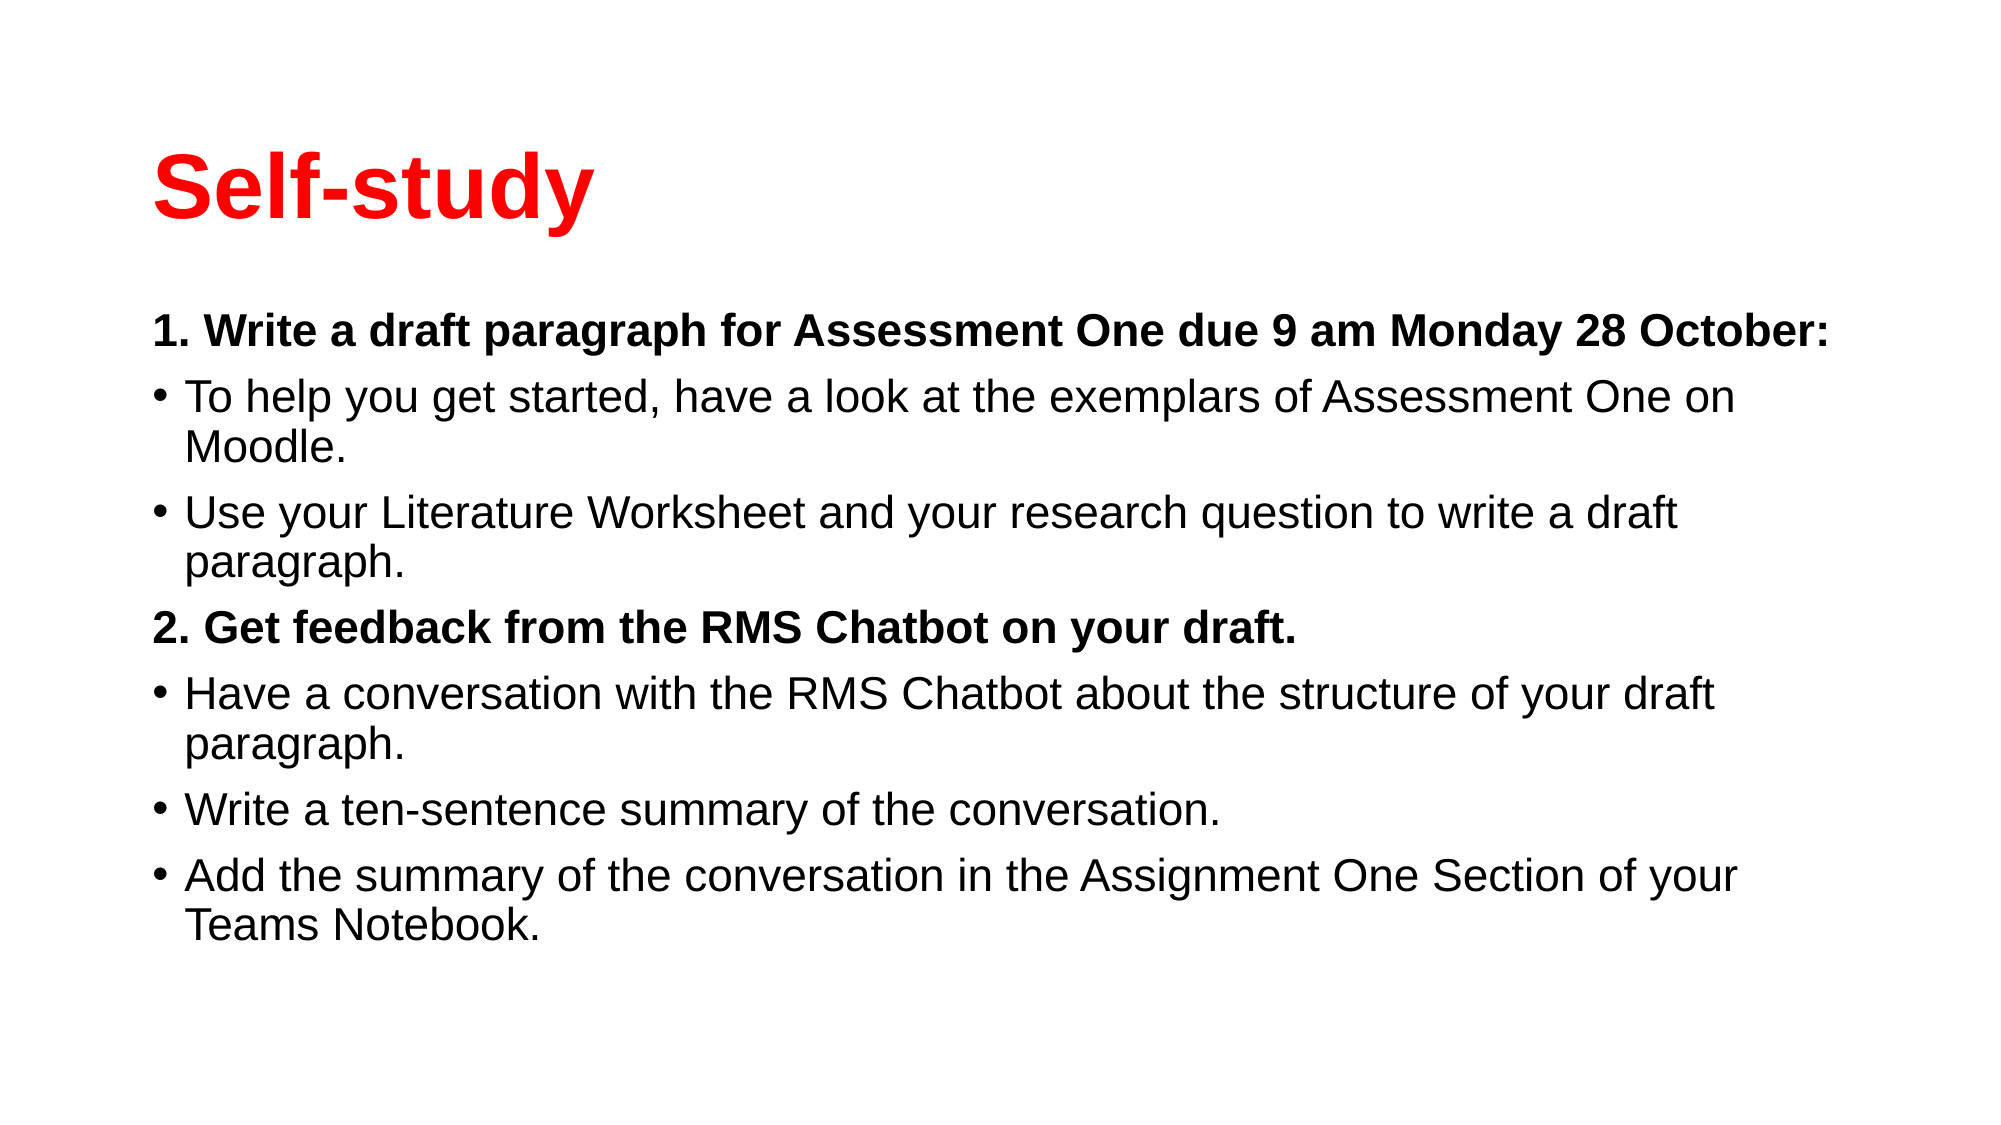

# Self-study
1. Write a draft paragraph for Assessment One due 9 am Monday 28 October:
To help you get started, have a look at the exemplars of Assessment One on Moodle.
Use your Literature Worksheet and your research question to write a draft paragraph.
2. Get feedback from the RMS Chatbot on your draft.
Have a conversation with the RMS Chatbot about the structure of your draft paragraph.
Write a ten-sentence summary of the conversation.
Add the summary of the conversation in the Assignment One Section of your Teams Notebook.